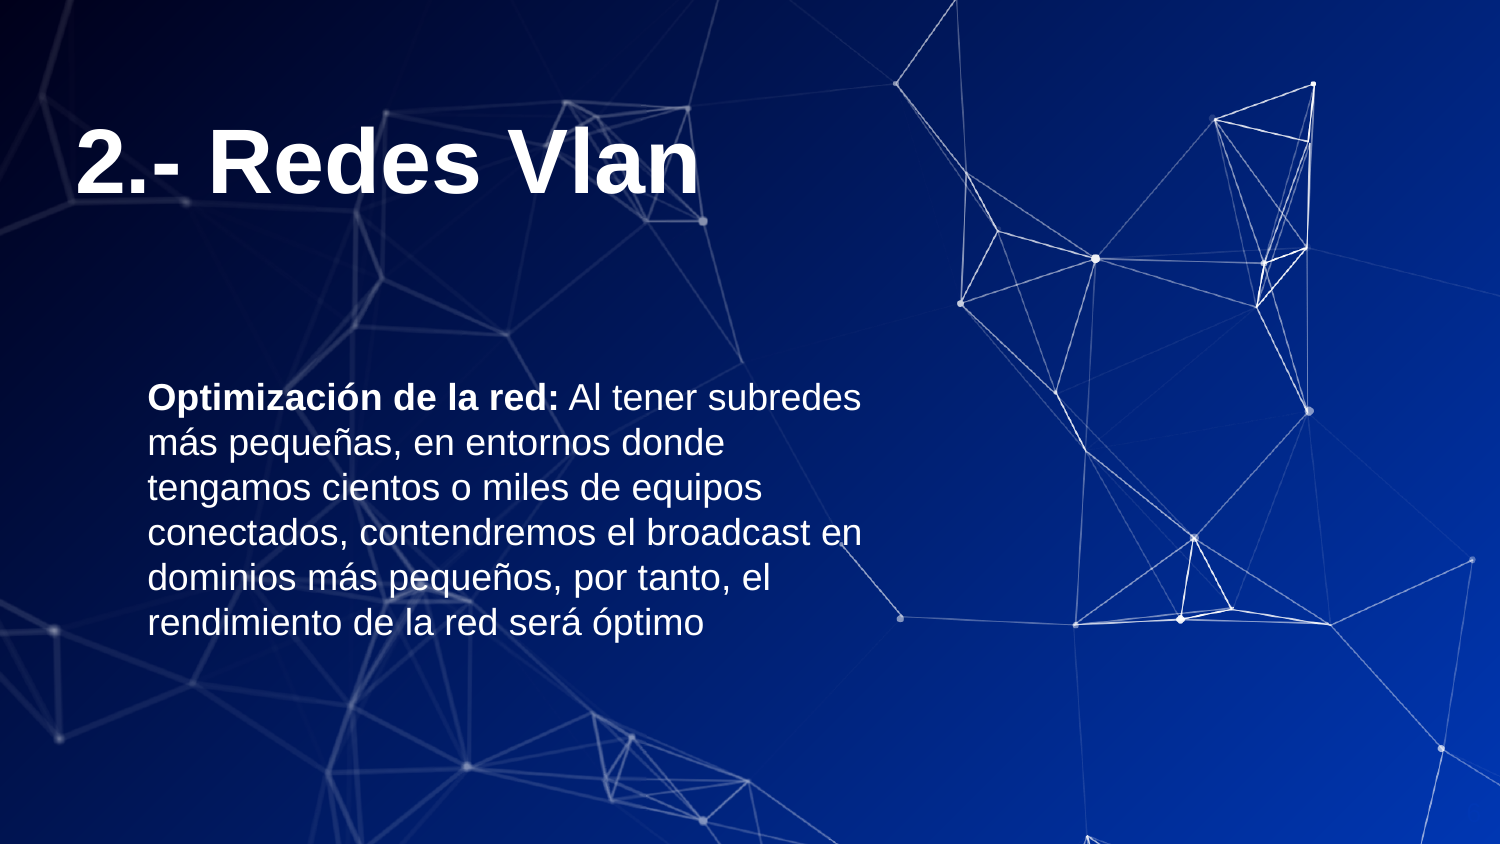

# 2.- Redes Vlan
Optimización de la red: Al tener subredes más pequeñas, en entornos donde tengamos cientos o miles de equipos conectados, contendremos el broadcast en dominios más pequeños, por tanto, el rendimiento de la red será óptimo
6